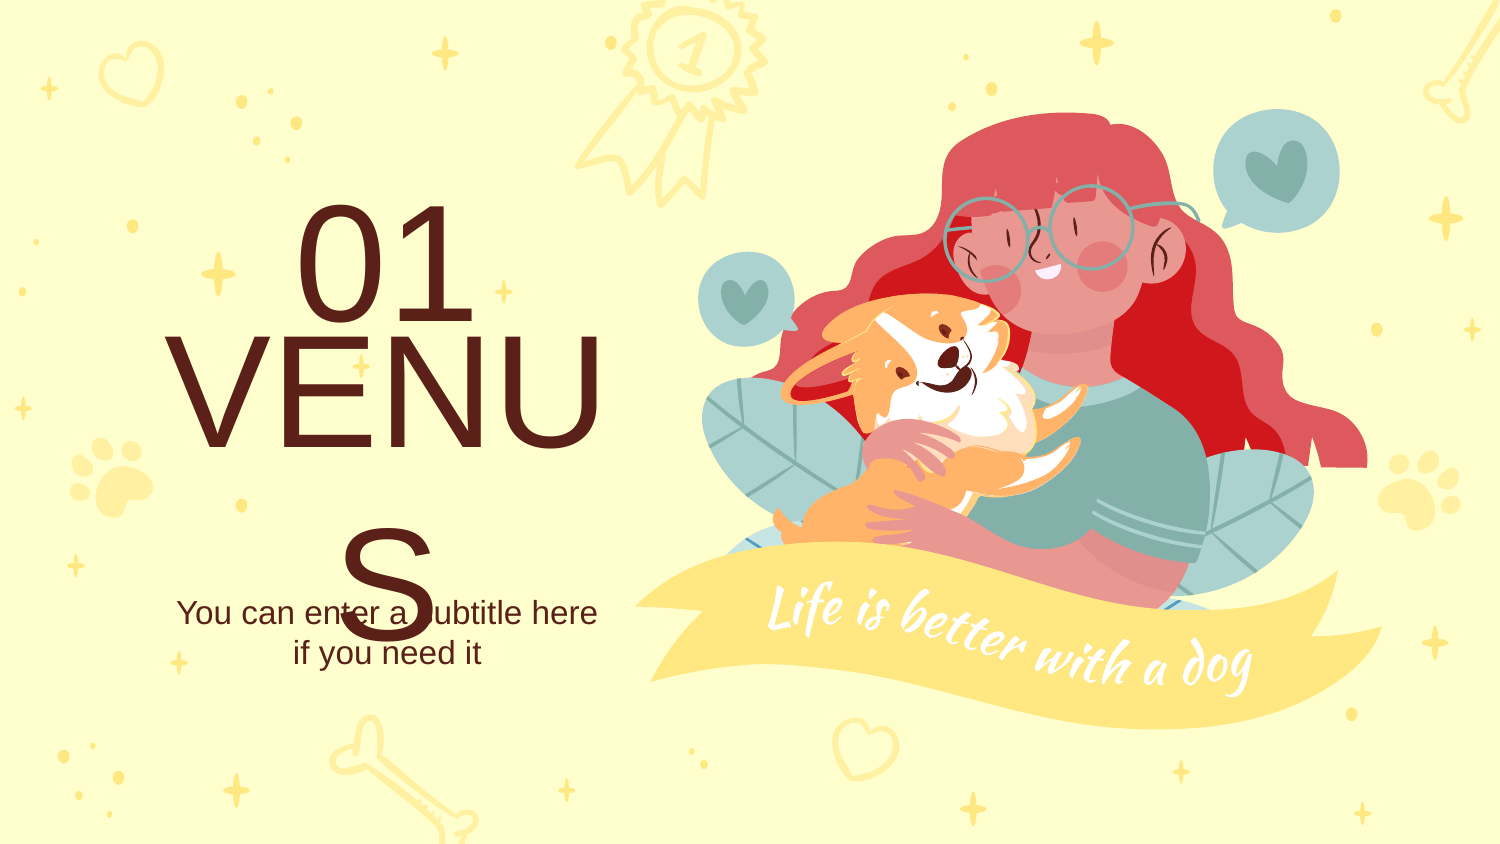

01
# VENUS

You can enter a subtitle here if you need it